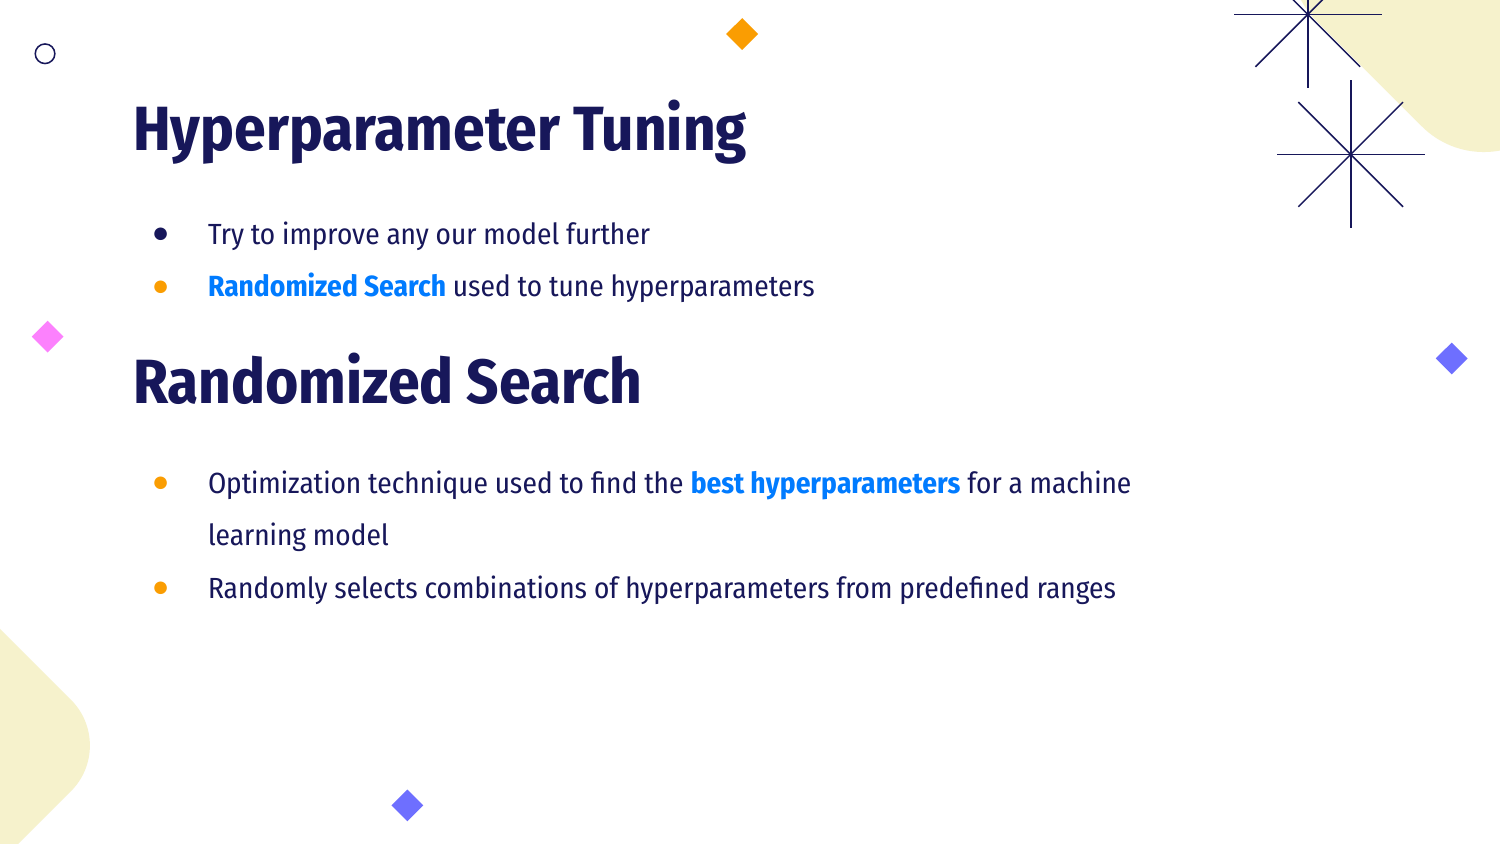

# Hyperparameter Tuning

Try to improve any our model further
Randomized Search used to tune hyperparameters
Randomized Search
Optimization technique used to find the best hyperparameters for a machine learning model
Randomly selects combinations of hyperparameters from predefined ranges